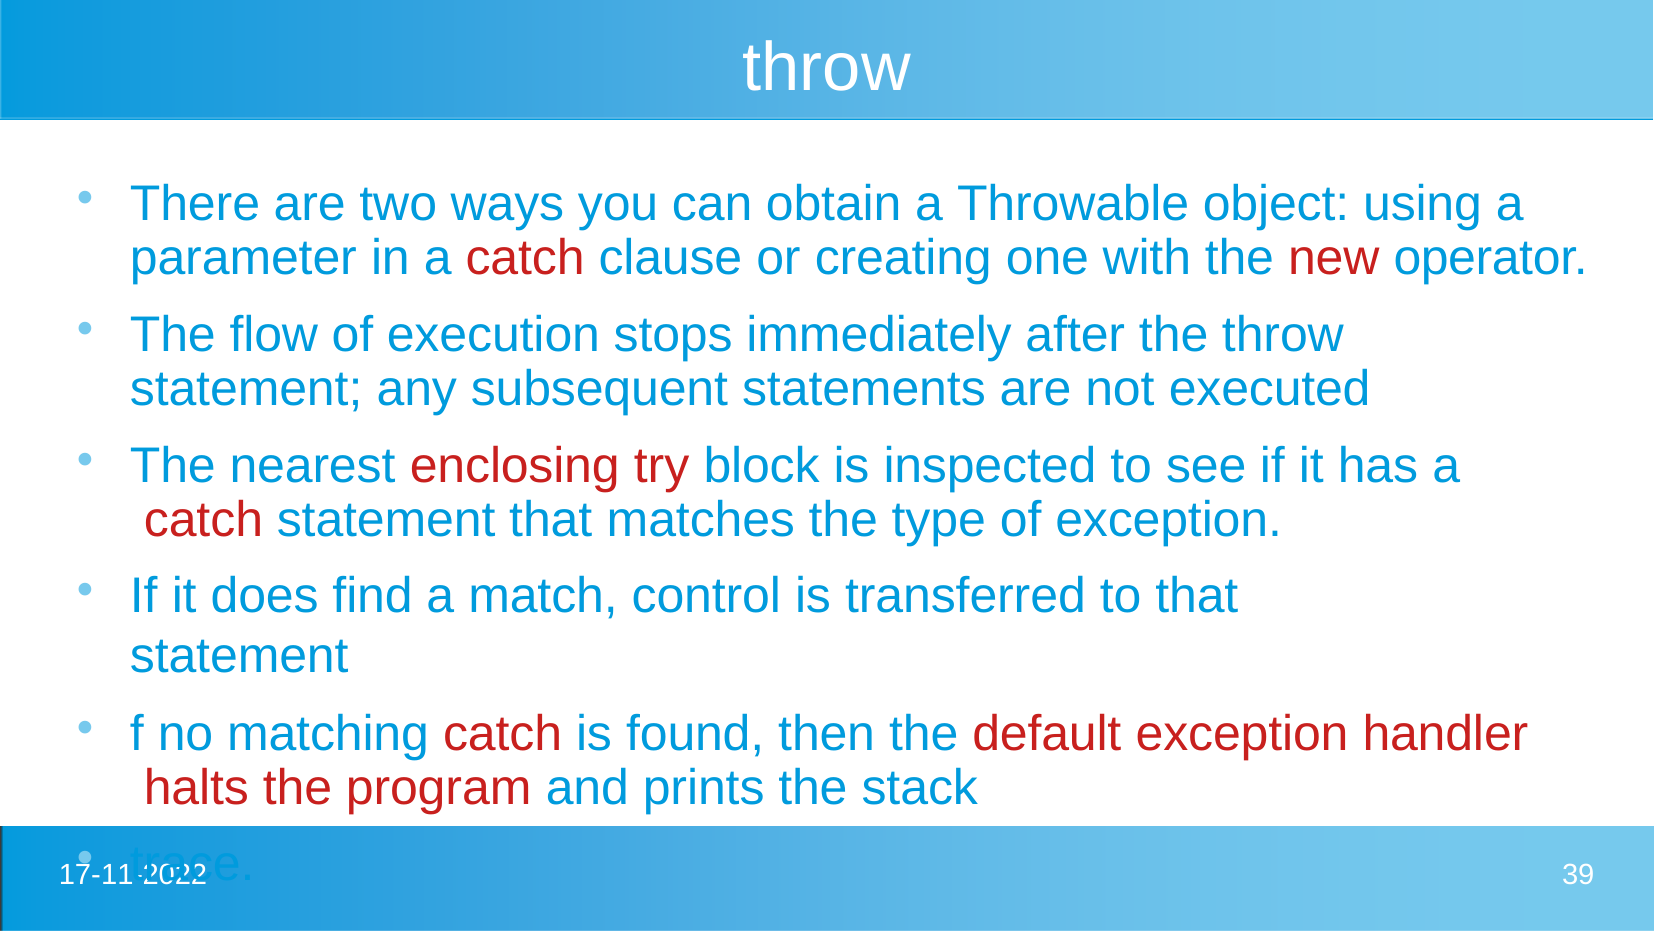

# throw
There are two ways you can obtain a Throwable object: using a  parameter in a catch clause or creating one with the new operator.
The flow of execution stops immediately after the throw  statement; any subsequent statements are not executed
The nearest enclosing try block is inspected to see if it has a  catch statement that matches the type of exception.
If it does find a match, control is transferred to that statement
f no matching catch is found, then the default exception handler  halts the program and prints the stack
trace.
17-11-2022
39